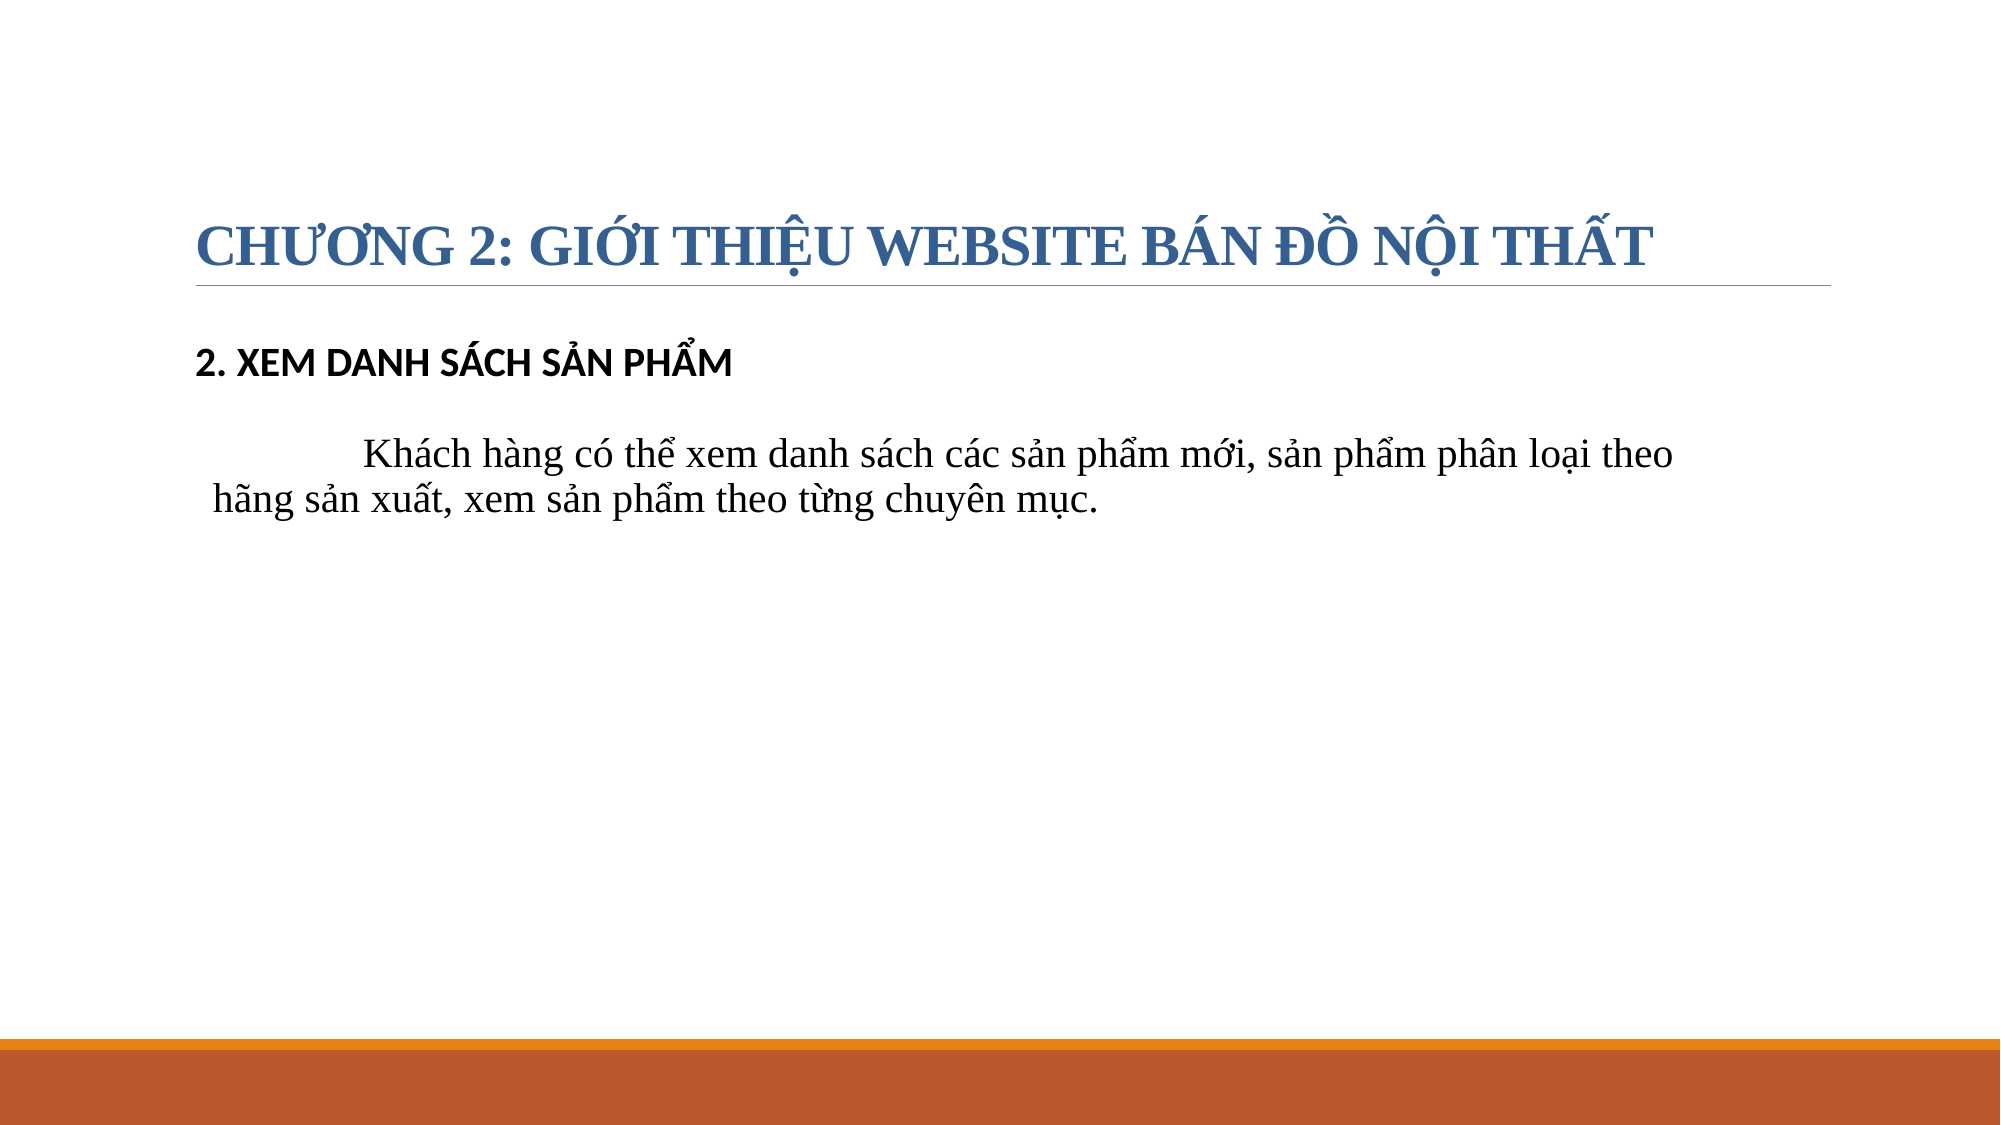

# CHƯƠNG 2: GIỚI THIỆU WEBSITE BÁN ĐỒ NỘI THẤT
2. Xem danh sách sản phẩm
	Khách hàng có thể xem danh sách các sản phẩm mới, sản phẩm phân loại theo hãng sản xuất, xem sản phẩm theo từng chuyên mục.